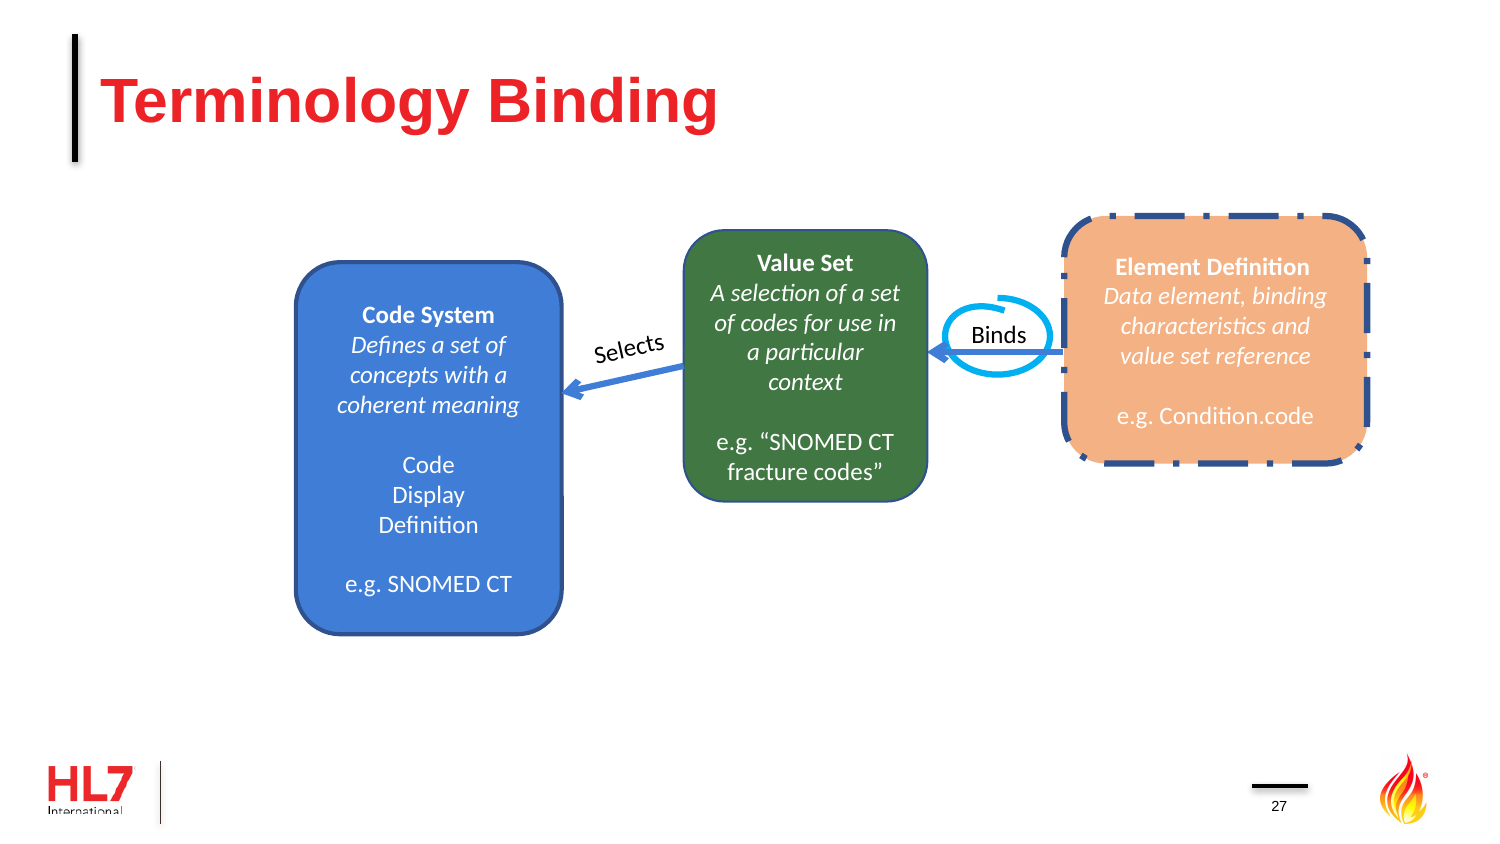

# Terminology Binding
Element Definition
Data element, binding characteristics and value set reference
e.g. Condition.code
Value Set
A selection of a set of codes for use in a particular context

e.g. “SNOMED CT fracture codes”
Code System
Defines a set of concepts with a coherent meaning
Code
Display
Definition

e.g. SNOMED CT

Binds
Selects
27